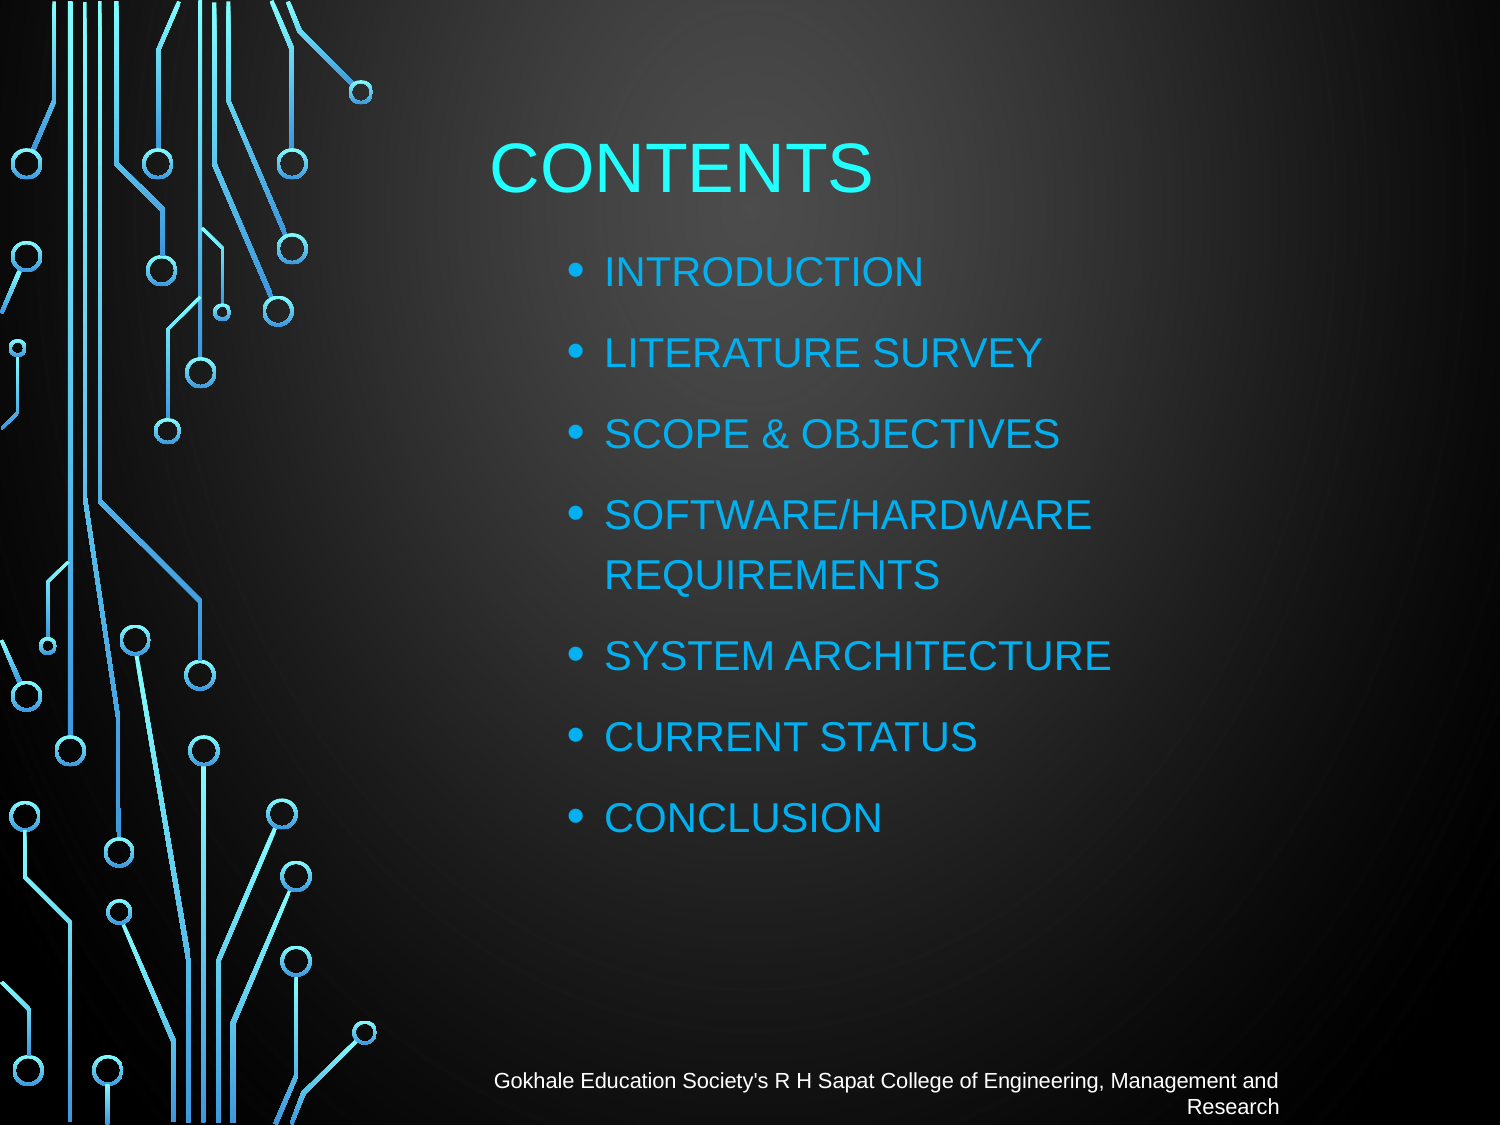

Introduction
Literature Survey
Scope & Objectives
Software/Hardware Requirements
System Architecture
Current Status
Conclusion
# Contents
Gokhale Education Society's R H Sapat College of Engineering, Management and Research